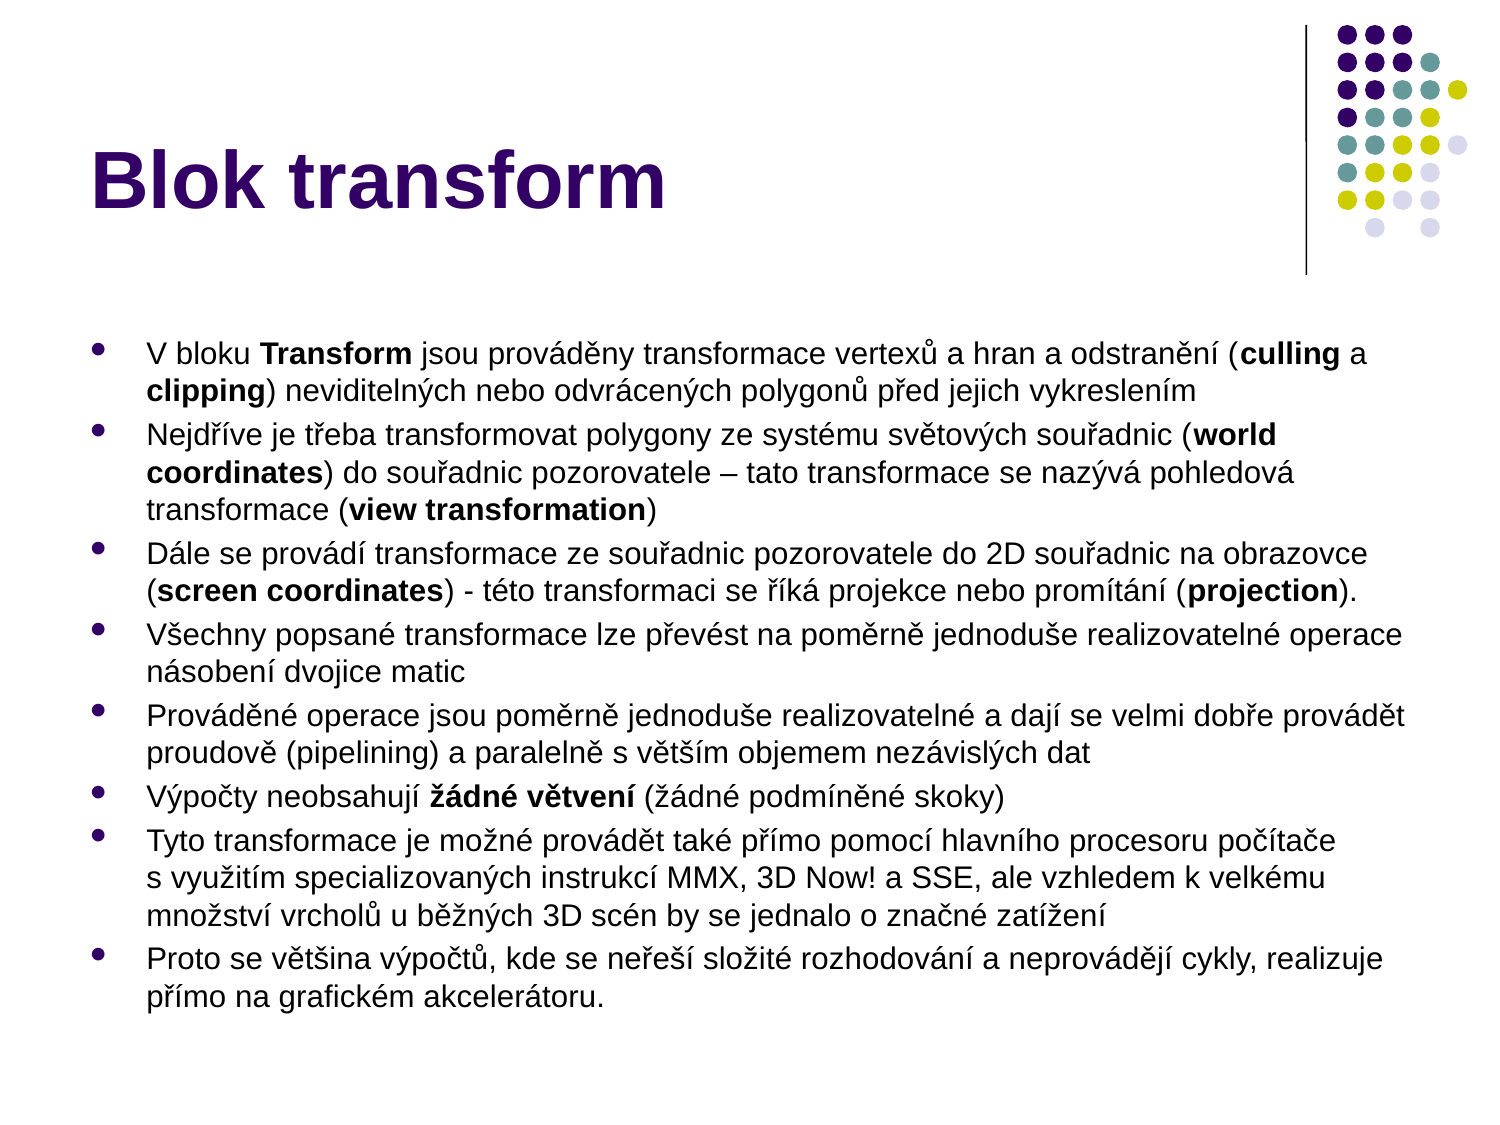

# Blok transform

V bloku Transform jsou prováděny transformace vertexů a hran a odstranění (culling a clipping) neviditelných nebo odvrácených polygonů před jejich vykreslením
Nejdříve je třeba transformovat polygony ze systému světových souřadnic (world coordinates) do souřadnic pozorovatele – tato transformace se nazývá pohledová transformace (view transformation)
Dále se provádí transformace ze souřadnic pozorovatele do 2D souřadnic na obrazovce (screen coordinates) - této transformaci se říká projekce nebo promítání (projection).
Všechny popsané transformace lze převést na poměrně jednoduše realizovatelné operace násobení dvojice matic
Prováděné operace jsou poměrně jednoduše realizovatelné a dají se velmi dobře provádět proudově (pipelining) a paralelně s větším objemem nezávislých dat
Výpočty neobsahují žádné větvení (žádné podmíněné skoky)
Tyto transformace je možné provádět také přímo pomocí hlavního procesoru počítače s využitím specializovaných instrukcí MMX, 3D Now! a SSE, ale vzhledem k velkému množství vrcholů u běžných 3D scén by se jednalo o značné zatížení
Proto se většina výpočtů, kde se neřeší složité rozhodování a neprovádějí cykly, realizuje přímo na grafickém akcelerátoru.